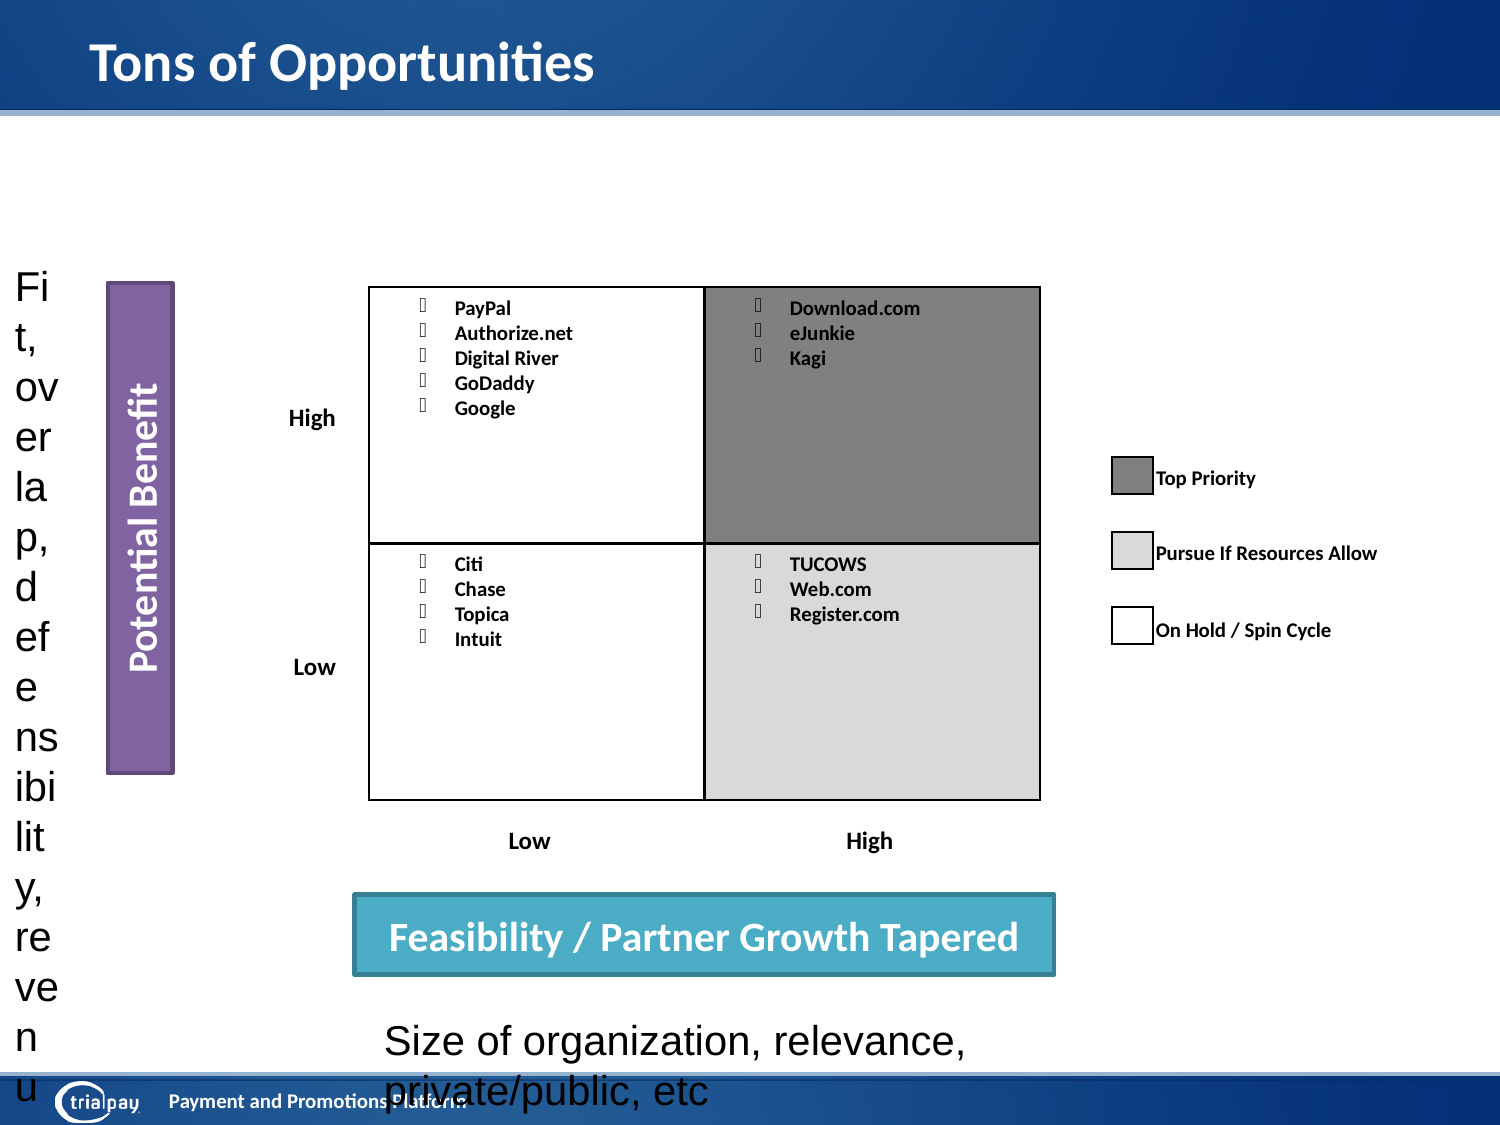

Tons of Opportunities
Fit, overlap, defensibility, revenue
PayPal
Authorize.net
Digital River
GoDaddy
Google

Download.com
eJunkie
Kagi

High

Top Priority
Potential Benefit

Pursue If Resources Allow
Citi
Chase
Topica
Intuit

TUCOWS
Web.com
Register.com

On Hold / Spin Cycle
Low
Low
High
Feasibility / Partner Growth Tapered
Size of organization, relevance, private/public, etc